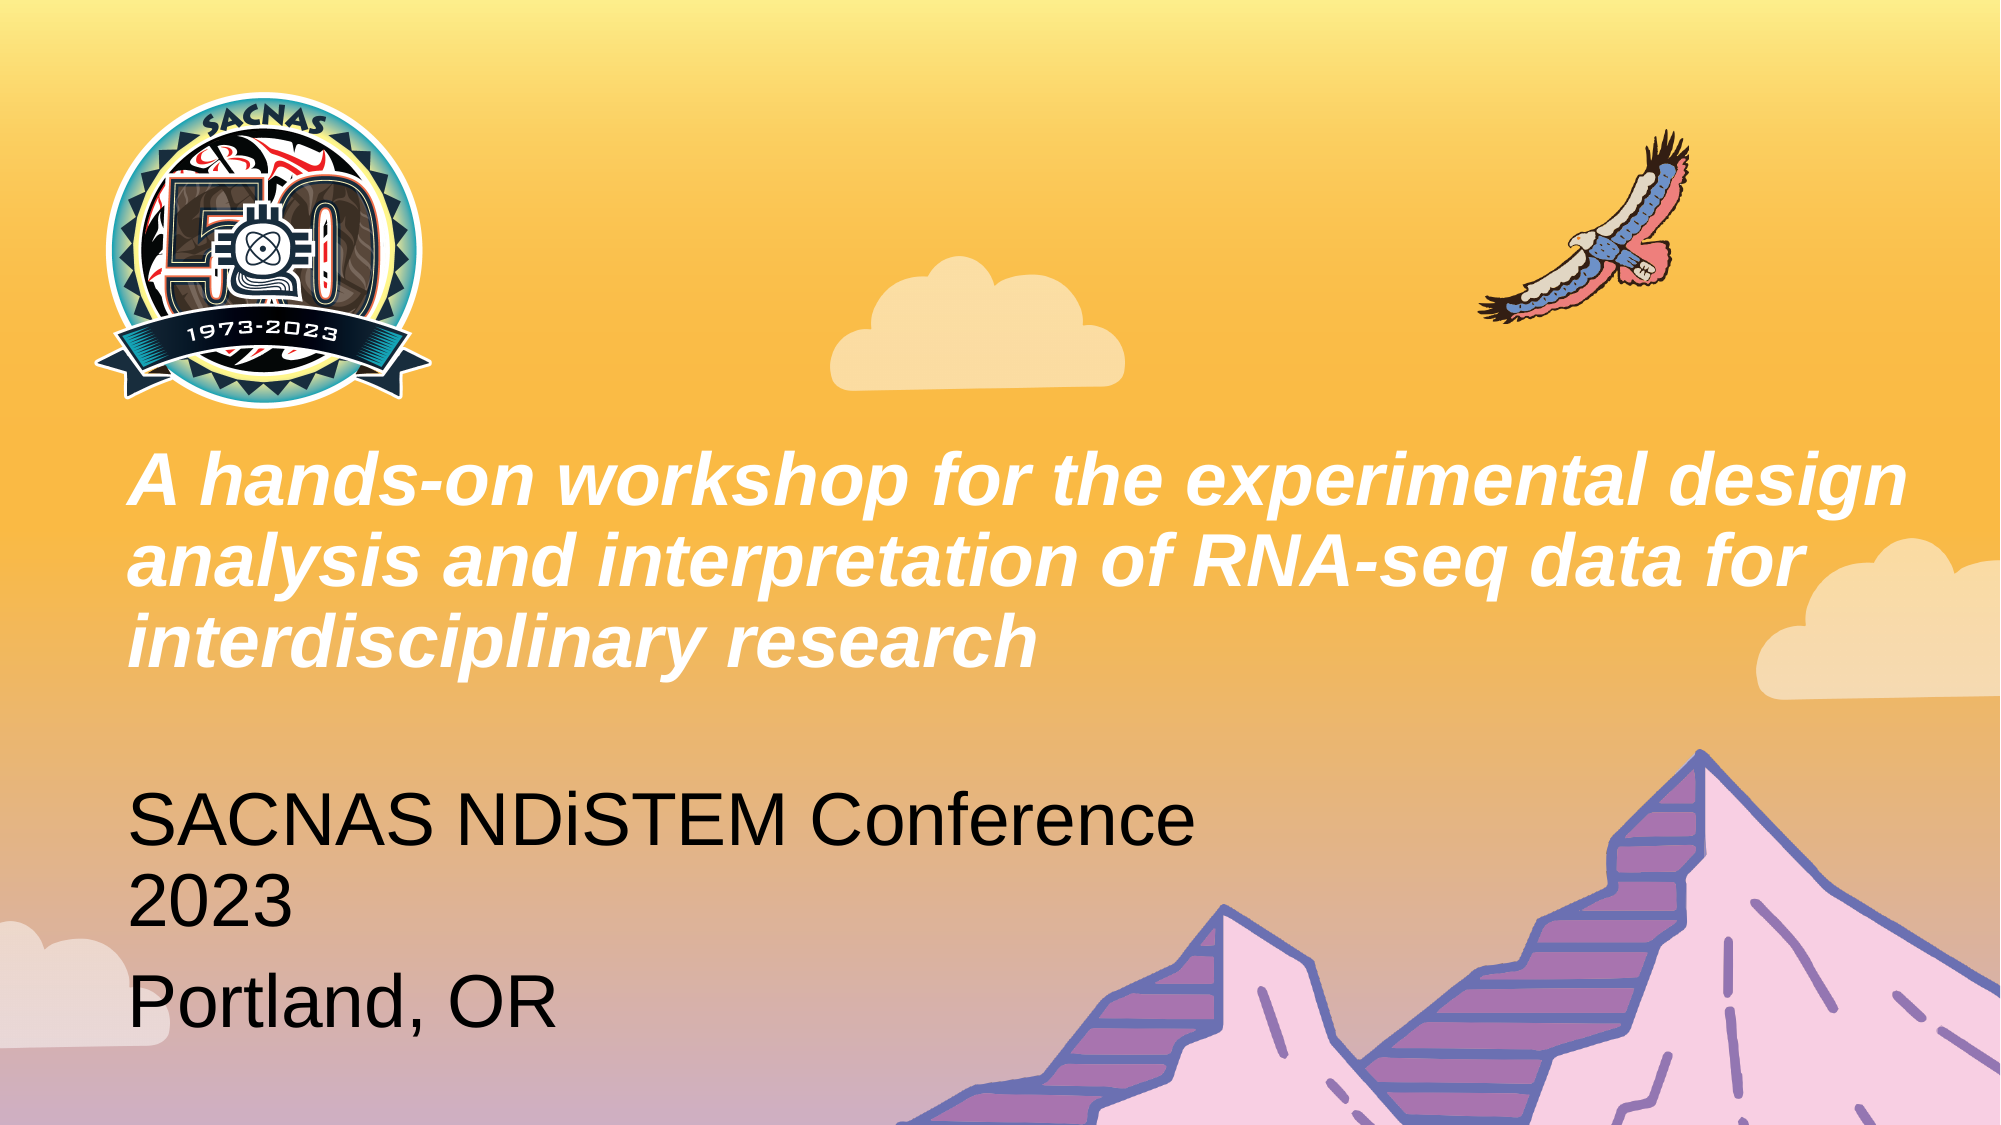

# A hands-on workshop for the experimental design analysis and interpretation of RNA-seq data for interdisciplinary research
SACNAS NDiSTEM Conference 2023
Portland, OR